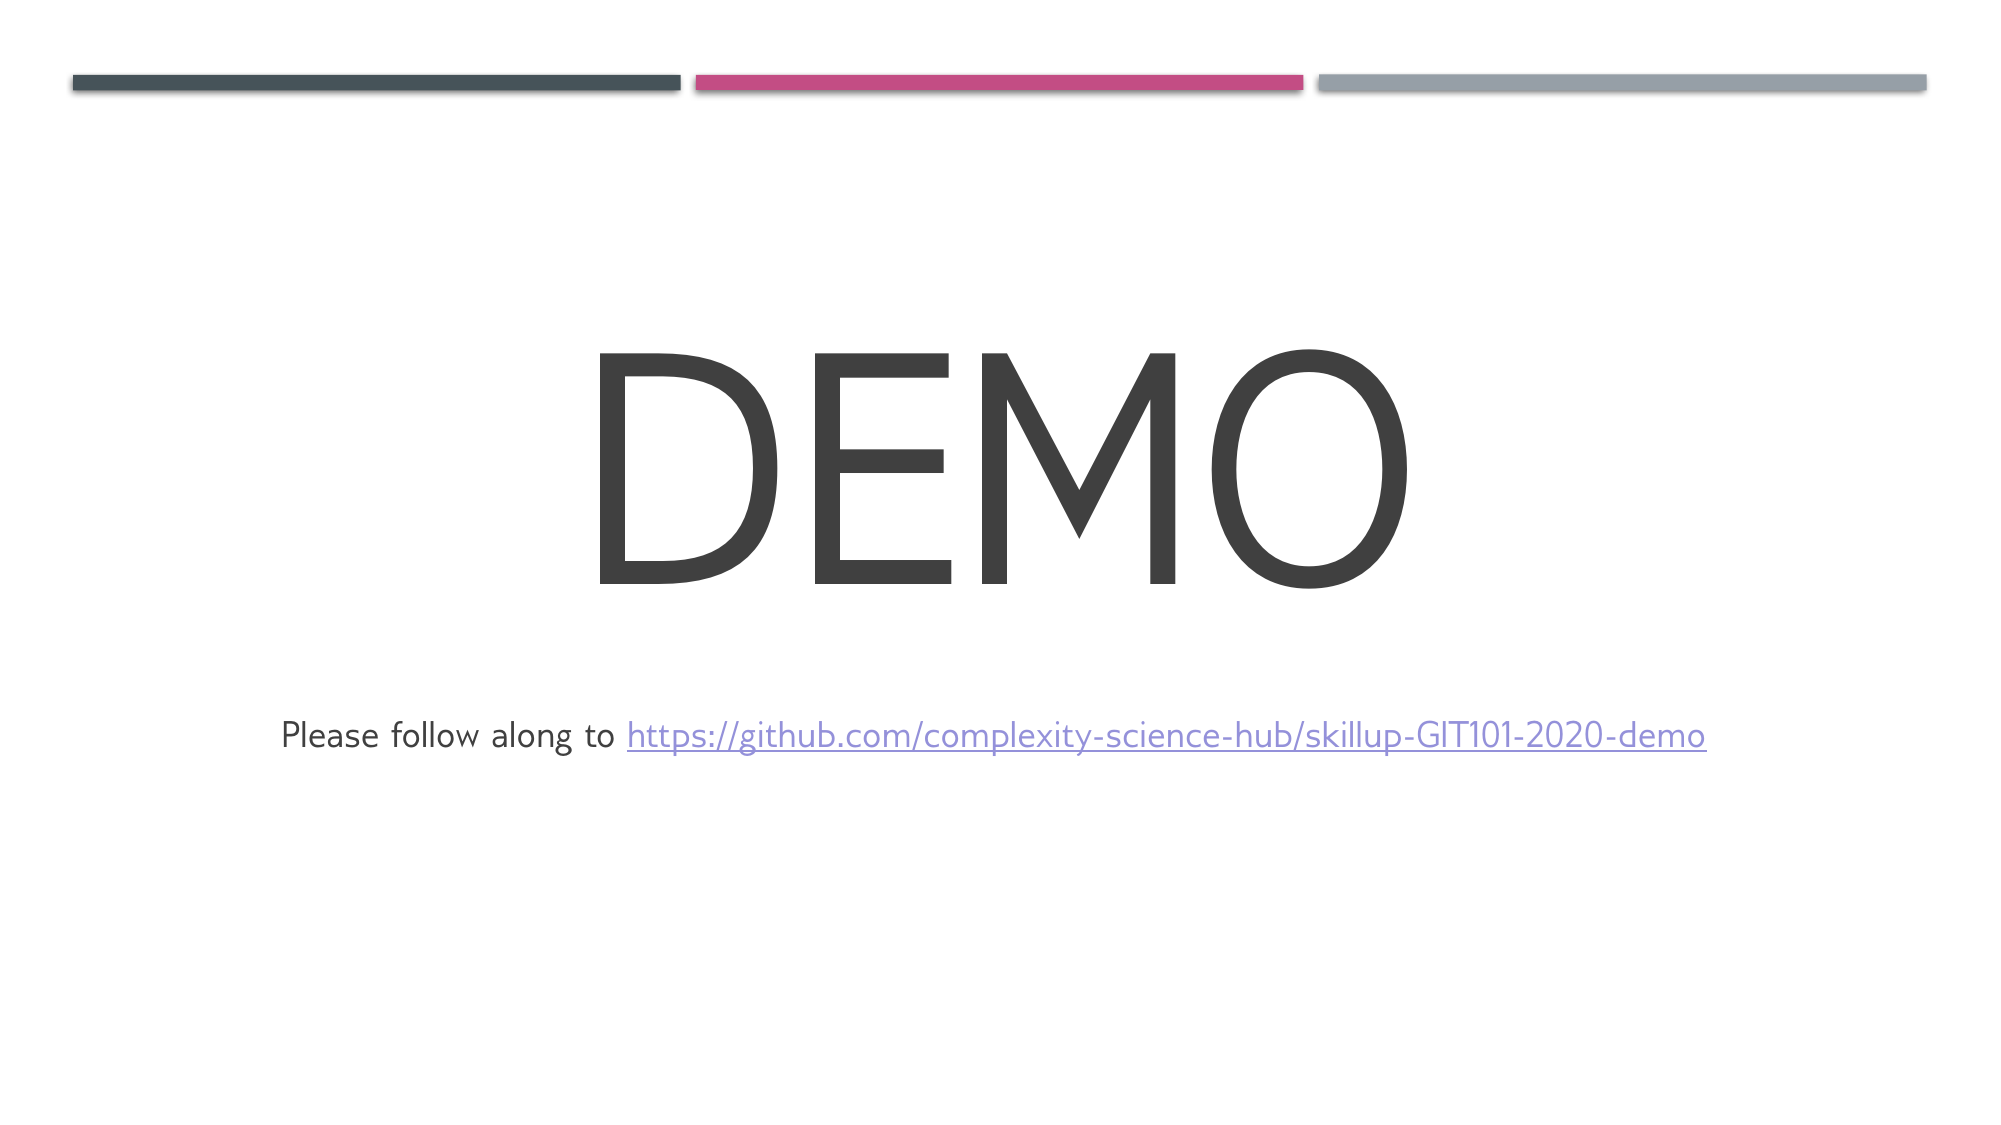

# DEMO
Please follow along to https://github.com/complexity-science-hub/skillup-GIT101-2020-demo